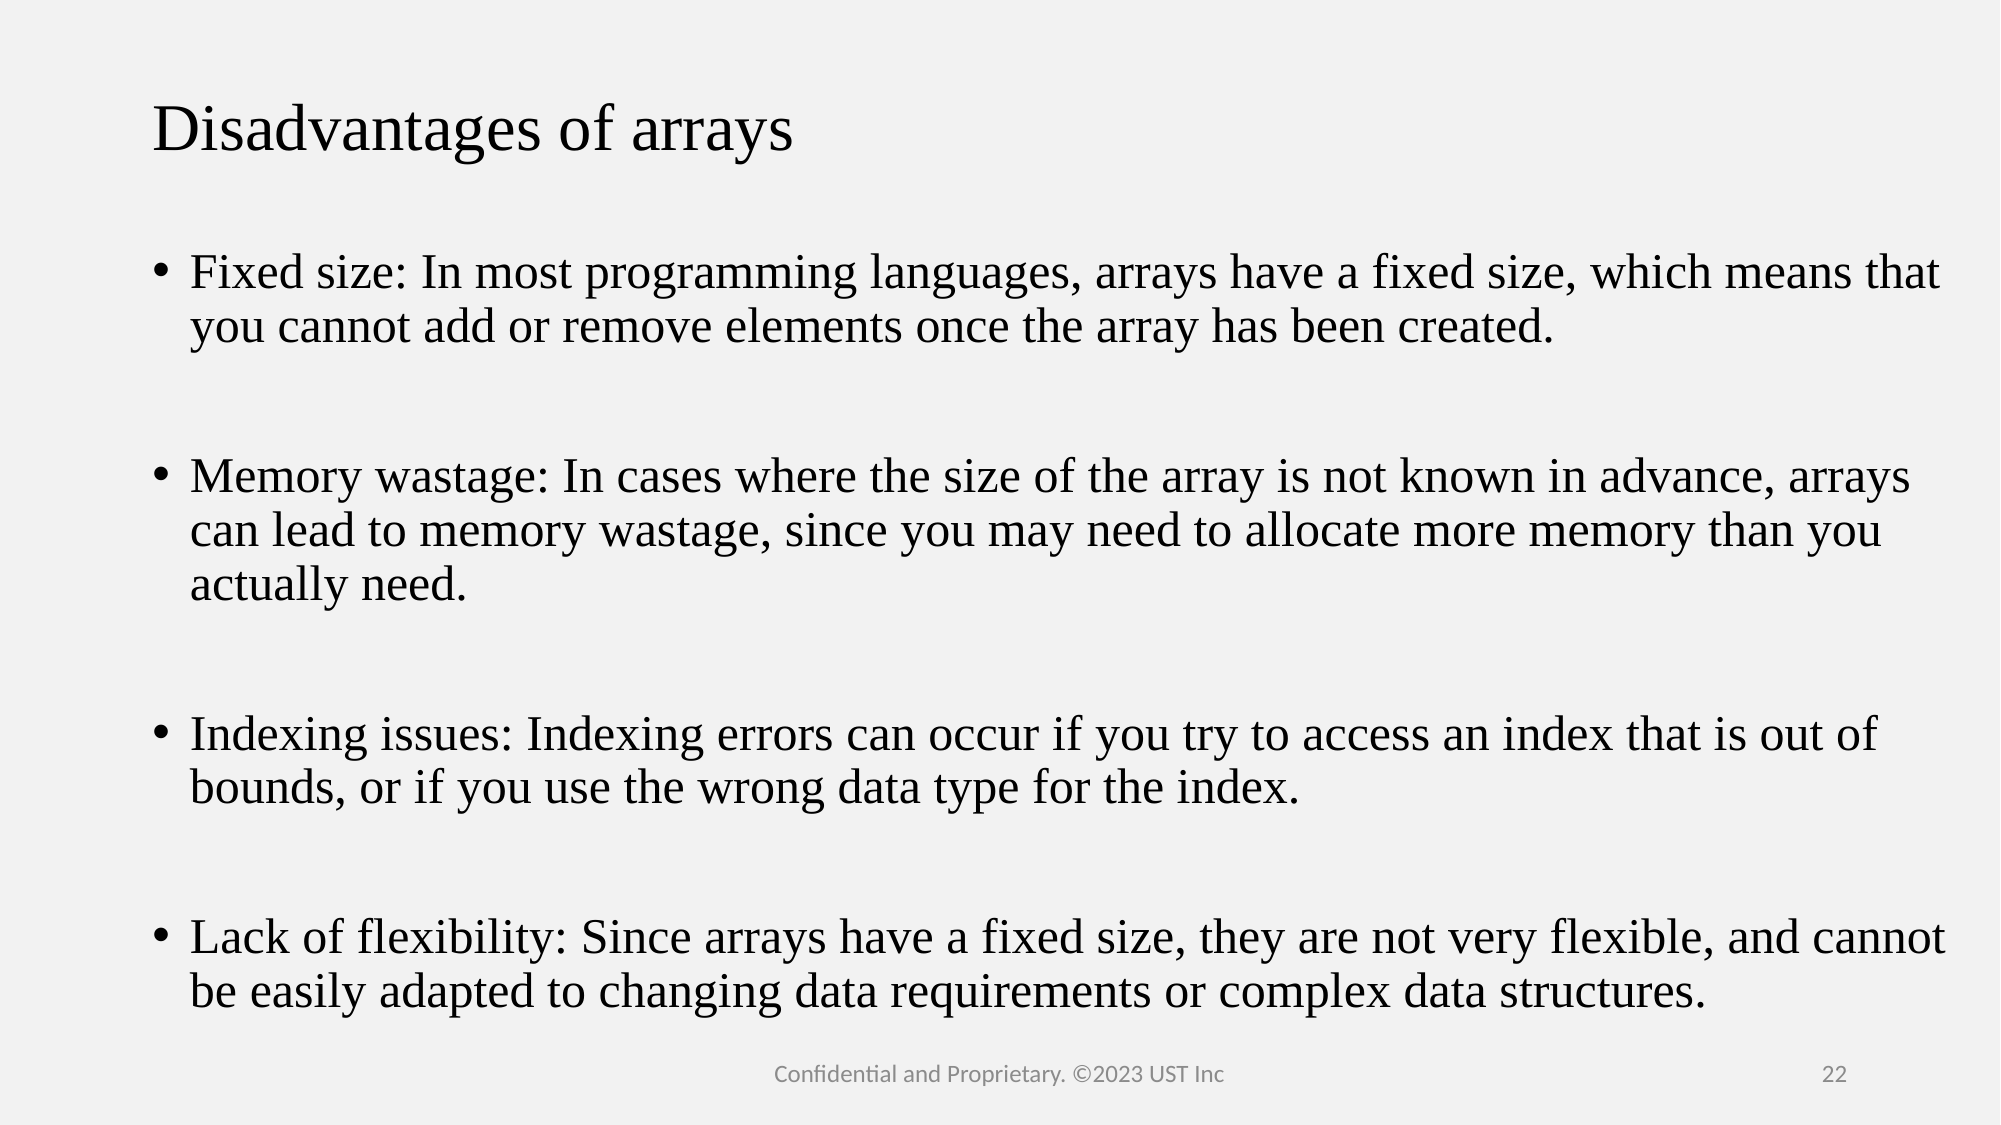

# Disadvantages of arrays
Fixed size: In most programming languages, arrays have a fixed size, which means that you cannot add or remove elements once the array has been created.

Memory wastage: In cases where the size of the array is not known in advance, arrays can lead to memory wastage, since you may need to allocate more memory than you actually need.

Indexing issues: Indexing errors can occur if you try to access an index that is out of bounds, or if you use the wrong data type for the index.

Lack of flexibility: Since arrays have a fixed size, they are not very flexible, and cannot be easily adapted to changing data requirements or complex data structures.

Confidential and Proprietary. ©2023 UST Inc
22